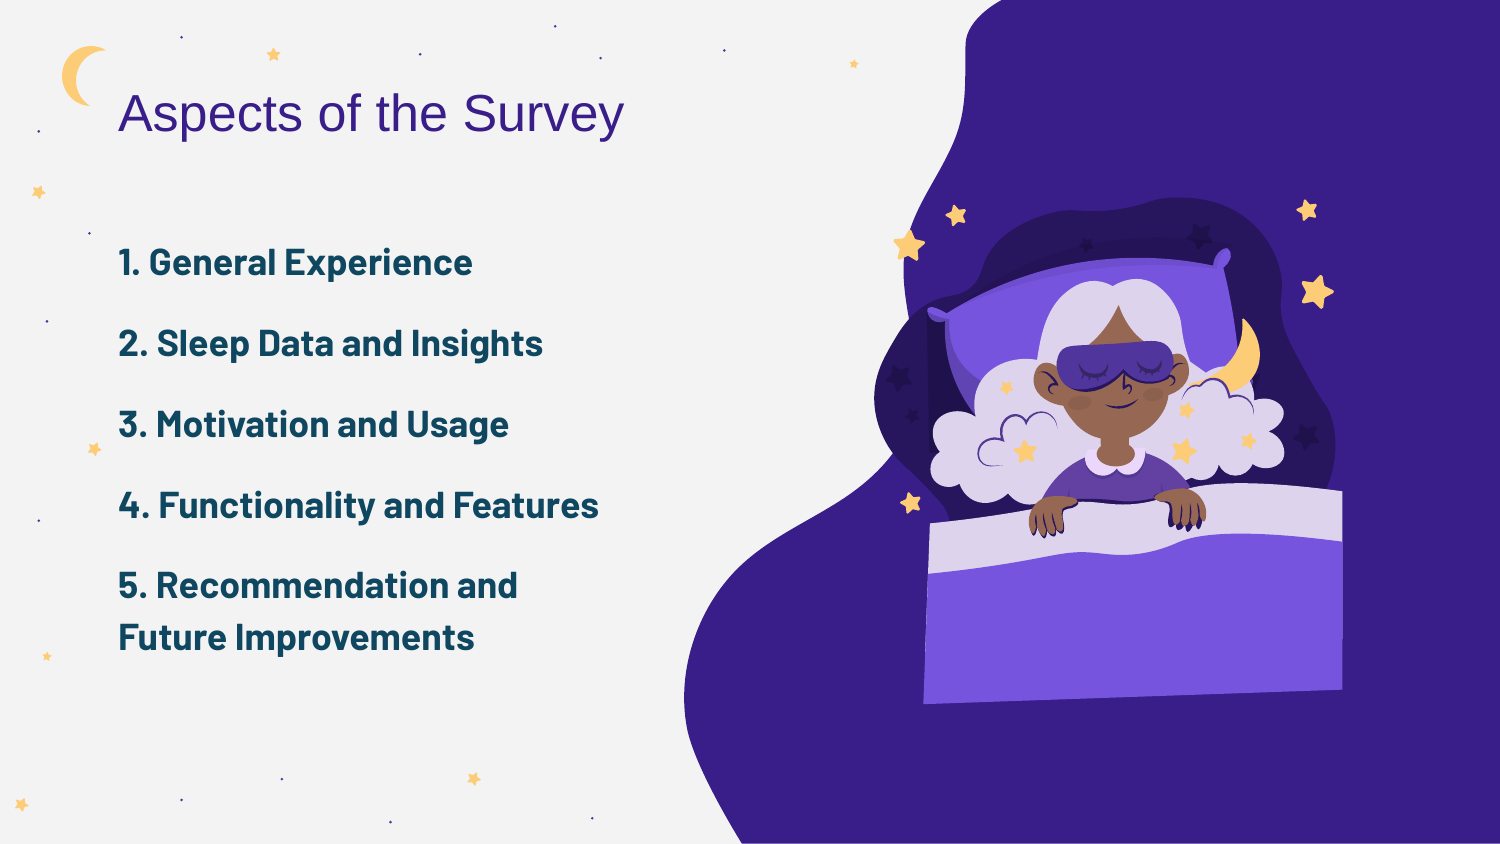

# Aspects of the Survey

1. General Experience
2. Sleep Data and Insights
3. Motivation and Usage
4. Functionality and Features
5. Recommendation and Future Improvements